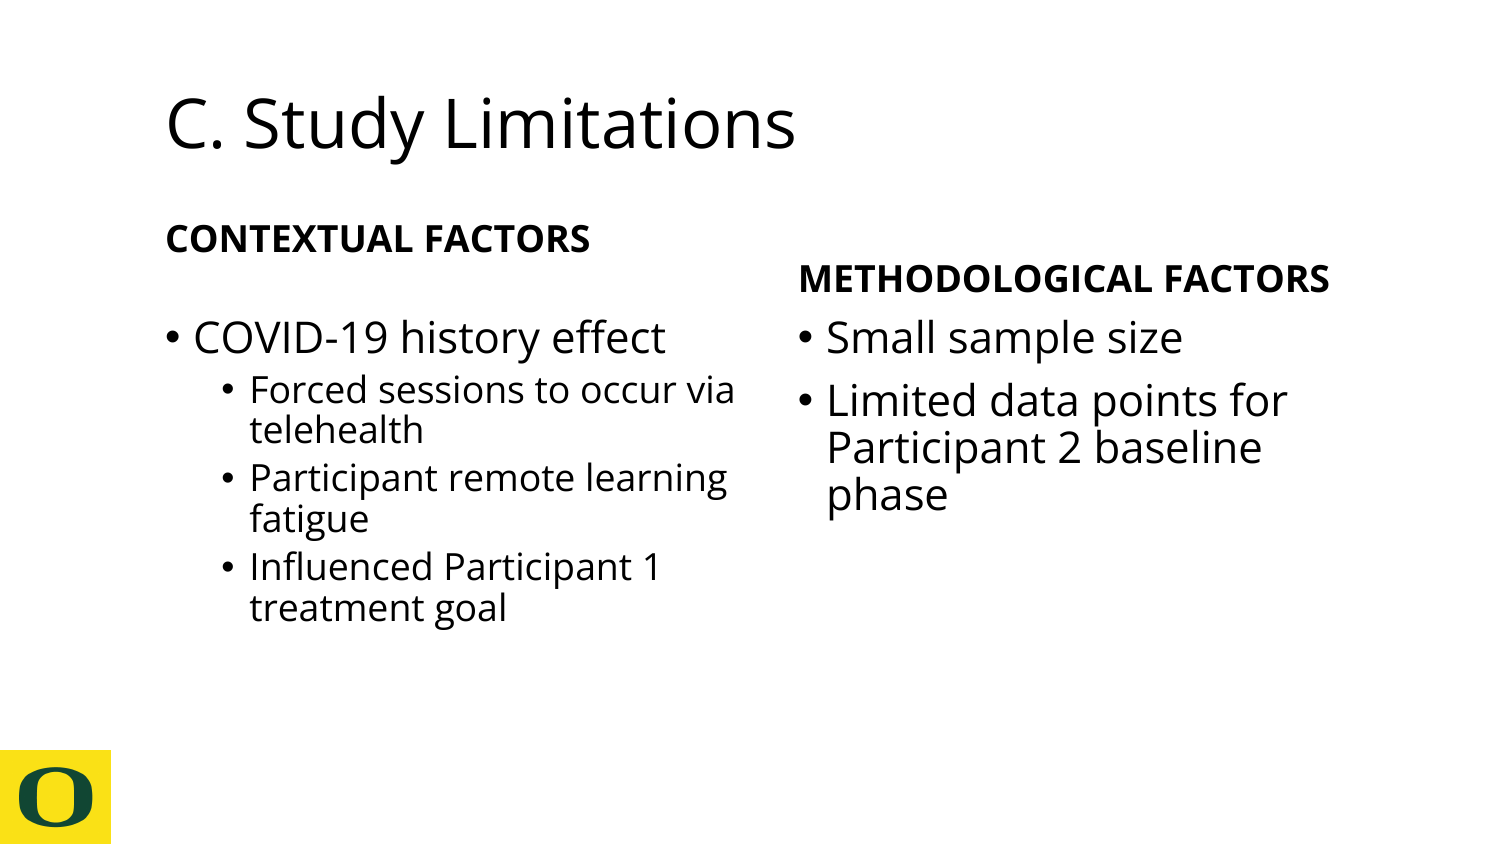

# C. Study Limitations
Contextual factors
Methodological factors
COVID-19 history effect
Forced sessions to occur via telehealth
Participant remote learning fatigue
Influenced Participant 1 treatment goal

Small sample size
Limited data points for Participant 2 baseline phase